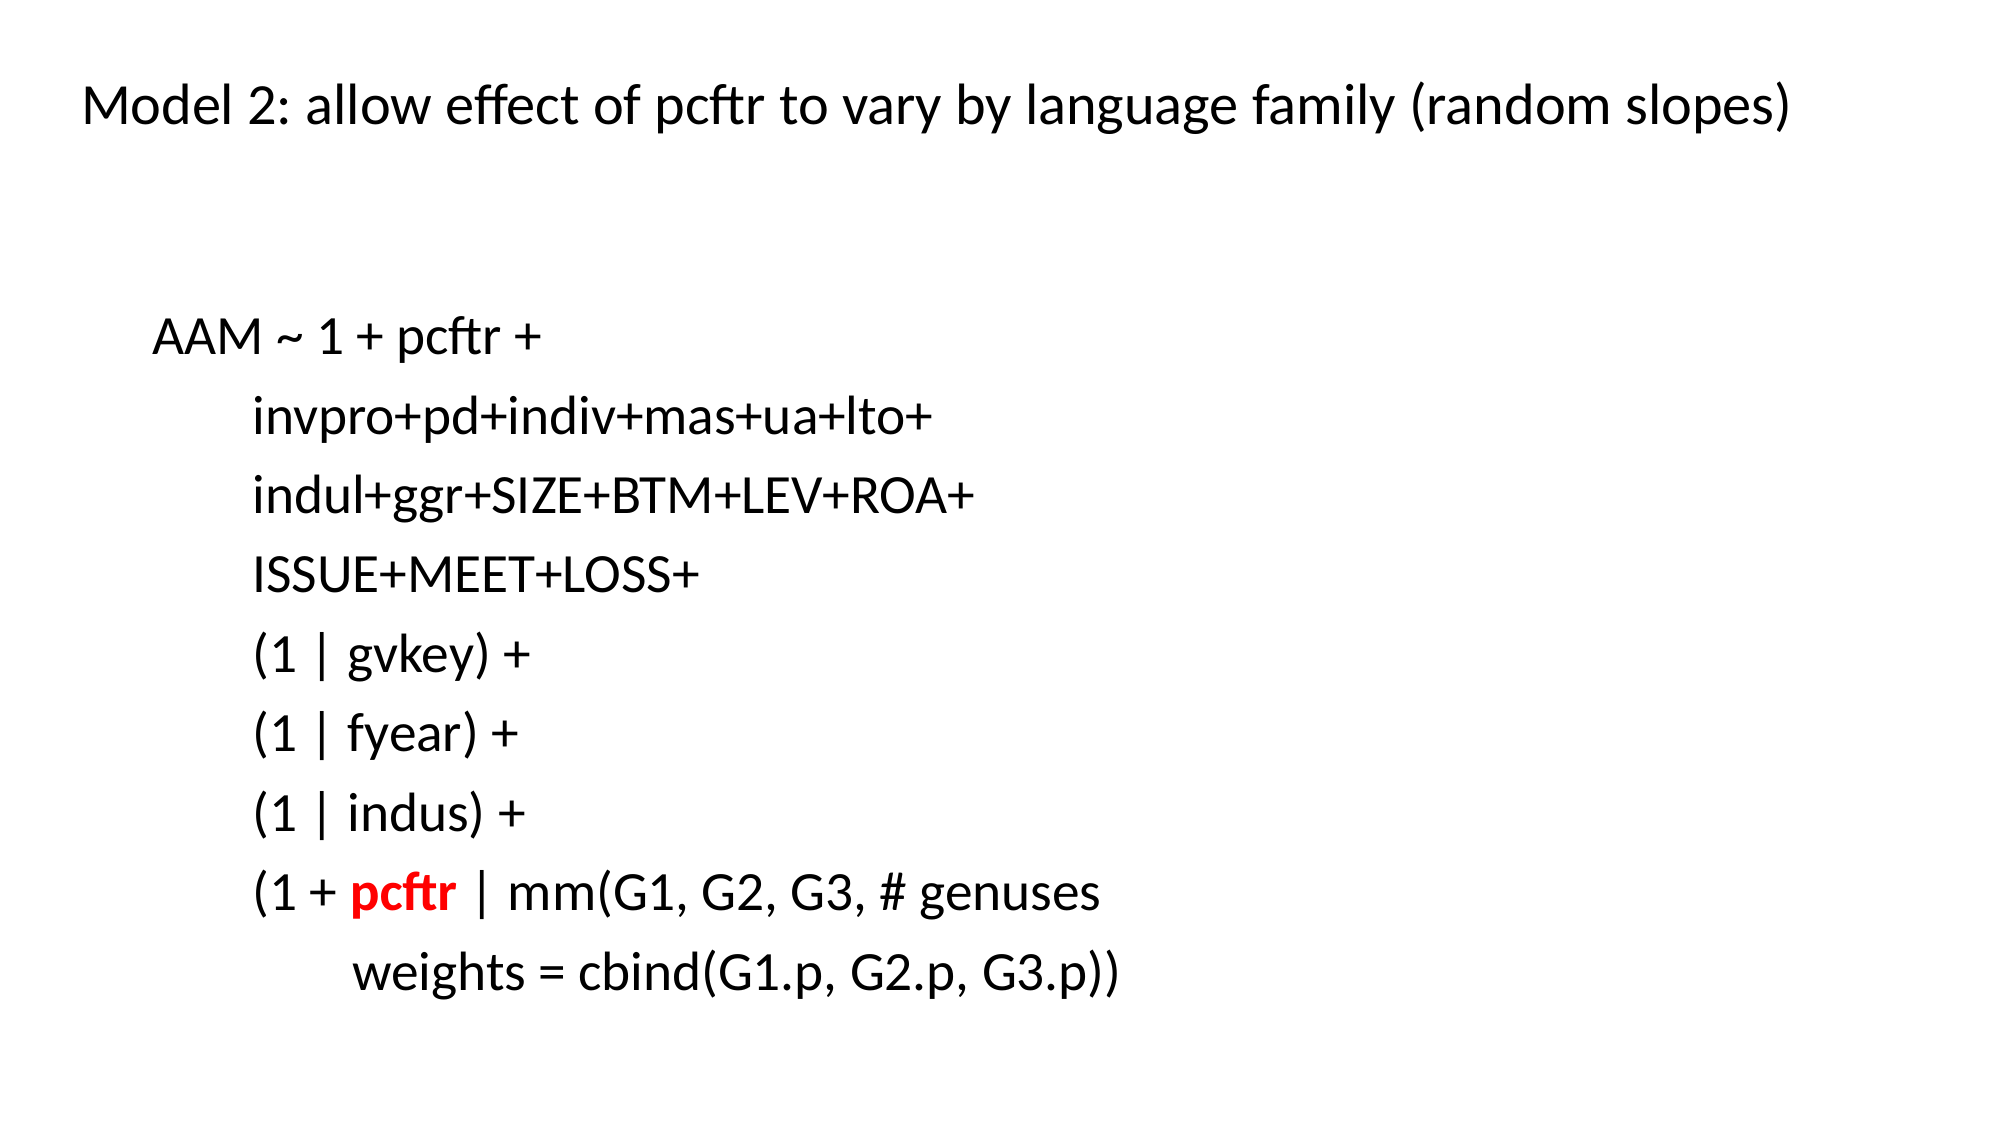

Model 2: allow effect of pcftr to vary by language family (random slopes)
AAM ~ 1 + pcftr +
        invpro+pd+indiv+mas+ua+lto+
        indul+ggr+SIZE+BTM+LEV+ROA+
        ISSUE+MEET+LOSS+
        (1 | gvkey) +
        (1 | fyear) +
        (1 | indus) +
        (1 + pcftr | mm(G1, G2, G3, # genuses
                weights = cbind(G1.p, G2.p, G3.p))